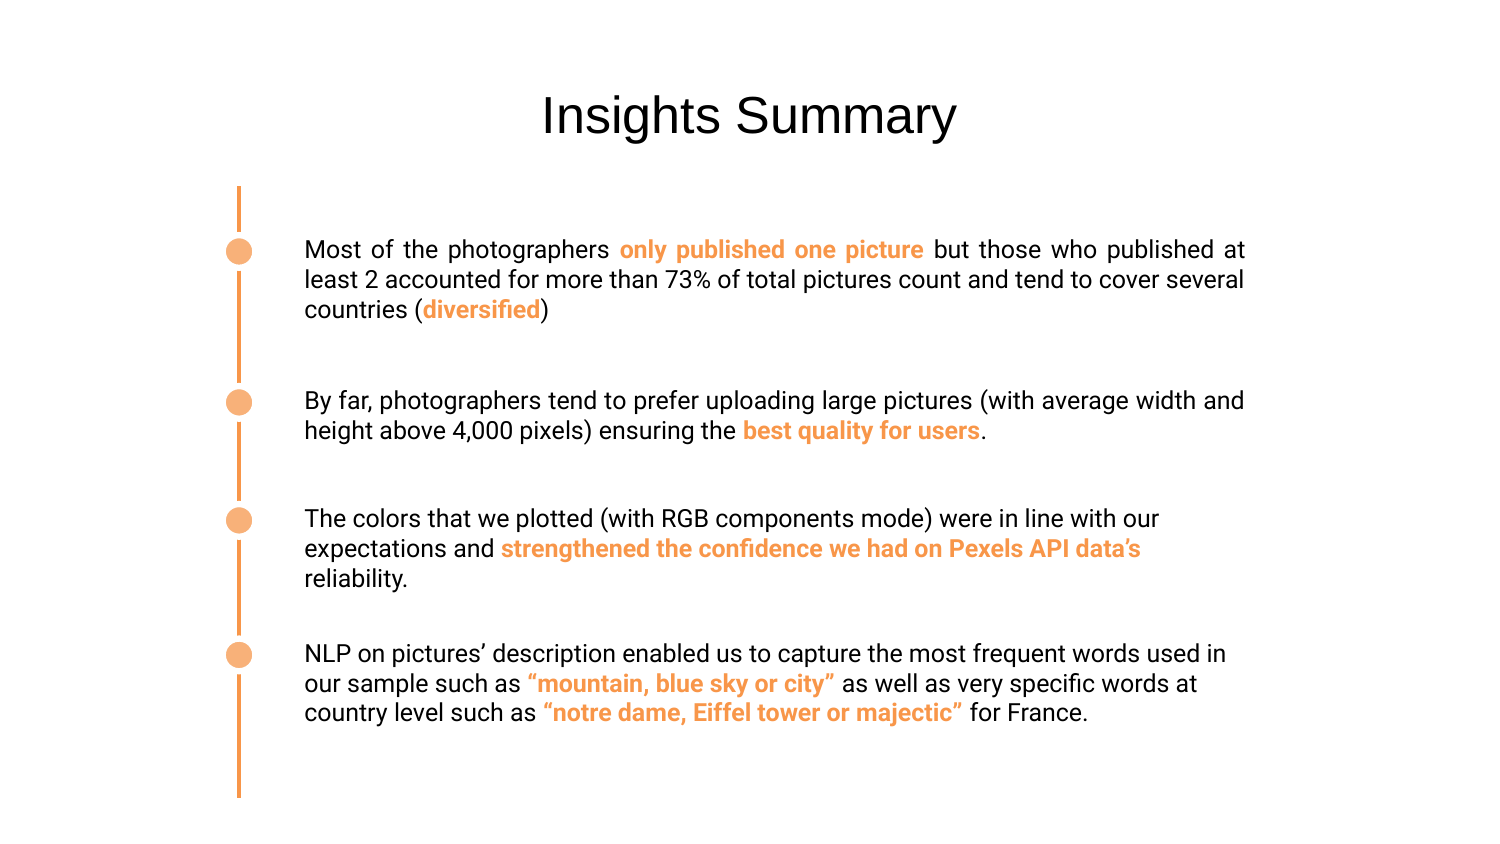

# Insights Summary
Most of the photographers only published one picture but those who published at least 2 accounted for more than 73% of total pictures count and tend to cover several countries (diversified)

By far, photographers tend to prefer uploading large pictures (with average width and height above 4,000 pixels) ensuring the best quality for users.

The colors that we plotted (with RGB components mode) were in line with our expectations and strengthened the confidence we had on Pexels API data’s reliability.

NLP on pictures’ description enabled us to capture the most frequent words used in our sample such as “mountain, blue sky or city” as well as very specific words at country level such as “notre dame, Eiffel tower or majectic” for France.